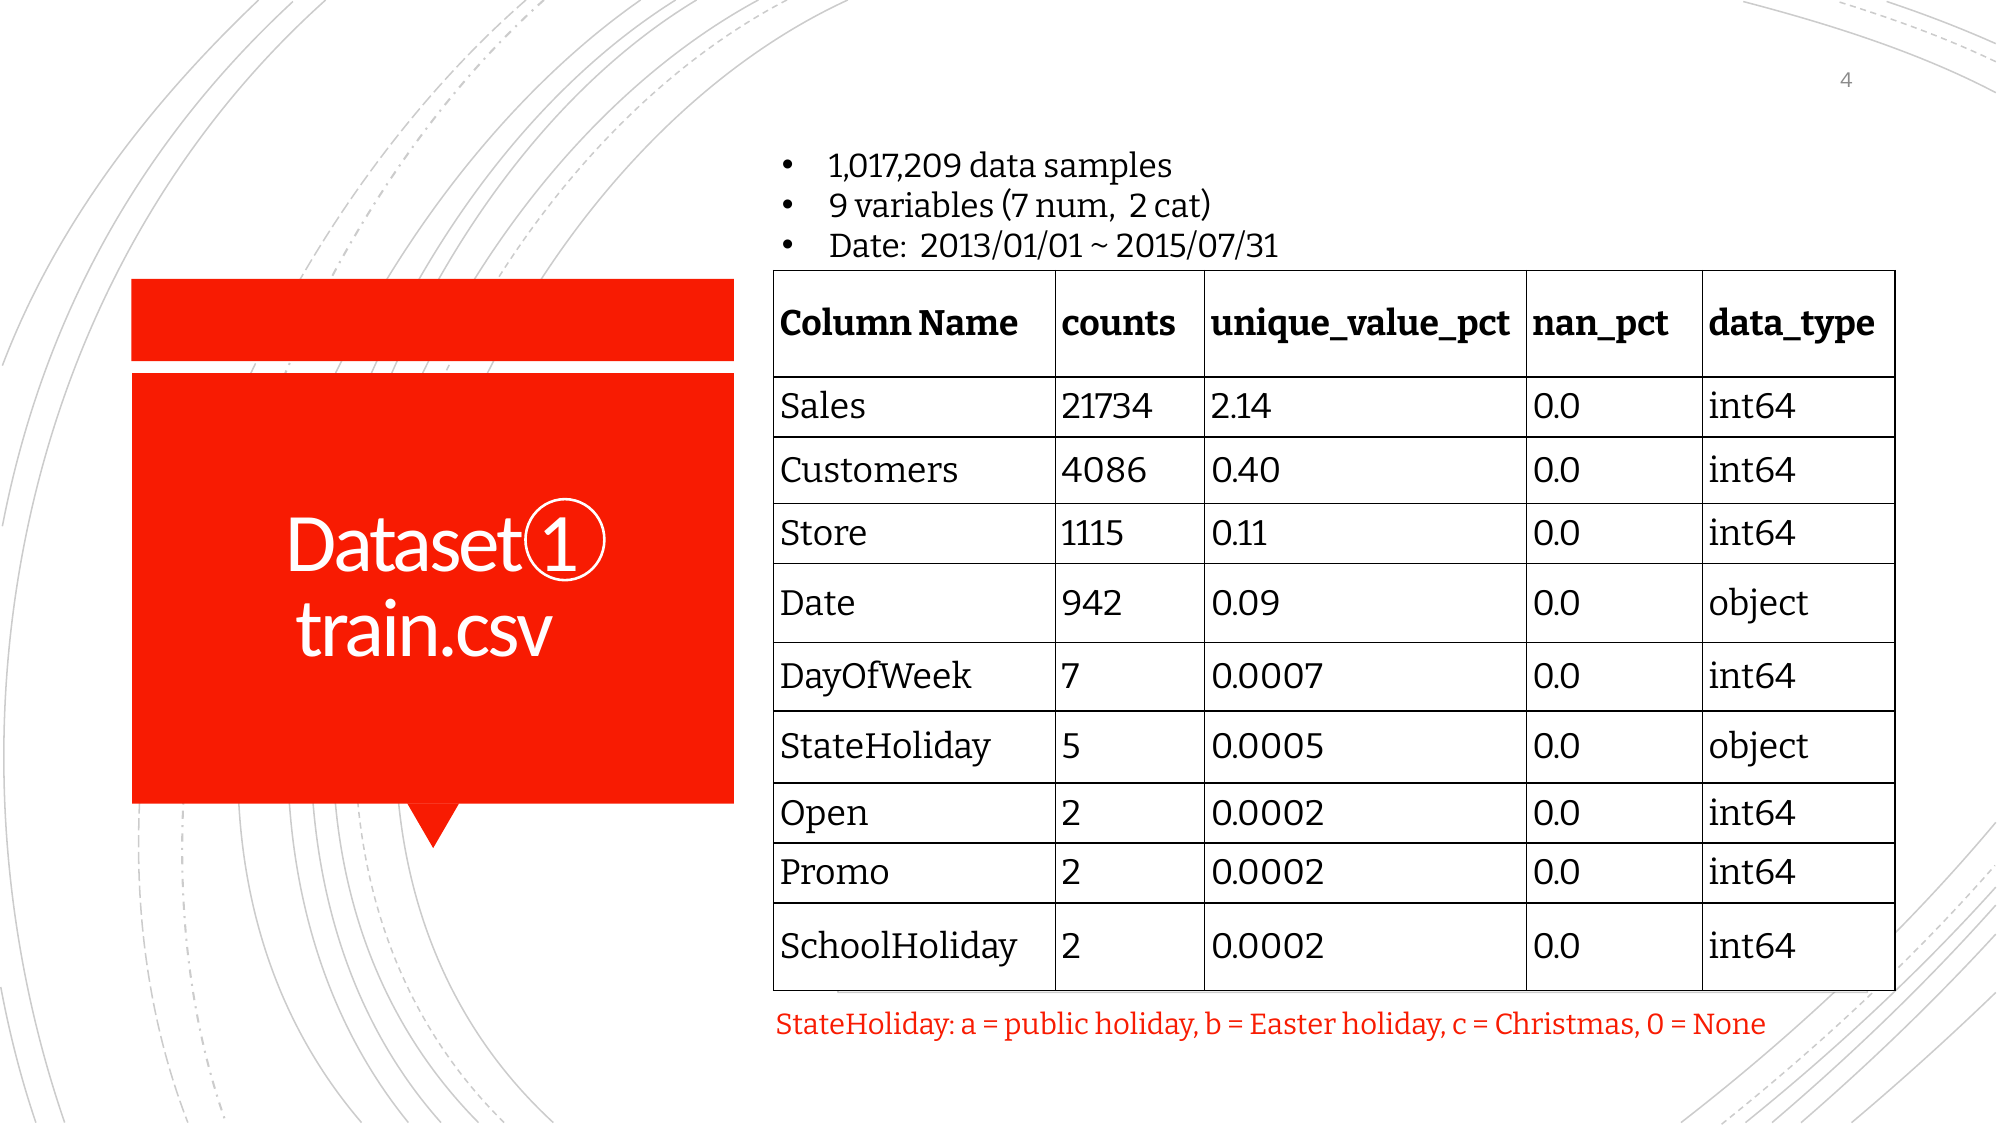

4

1,017,209 data samples
9 variables (7 num,  2 cat)
Date:  2013/01/01 ~ 2015/07/31

| Column Name | counts | unique\_value\_pct | nan\_pct | data\_type |
| --- | --- | --- | --- | --- |
| Sales | 21734 | 2.14 | 0.0 | int64 |
| Customers | 4086 | 0.40 | 0.0 | int64 |
| Store | 1115 | 0.11 | 0.0 | int64 |
| Date | 942 | 0.09 | 0.0 | object |
| DayOfWeek | 7 | 0.0007 | 0.0 | int64 |
| StateHoliday | 5 | 0.0005 | 0.0 | object |
| Open | 2 | 0.0002 | 0.0 | int64 |
| Promo | 2 | 0.0002 | 0.0 | int64 |
| SchoolHoliday | 2 | 0.0002 | 0.0 | int64 |

# Dataset 1 train.csv

 StateHoliday: a = public holiday, b = Easter holiday, c = Christmas, 0 = None